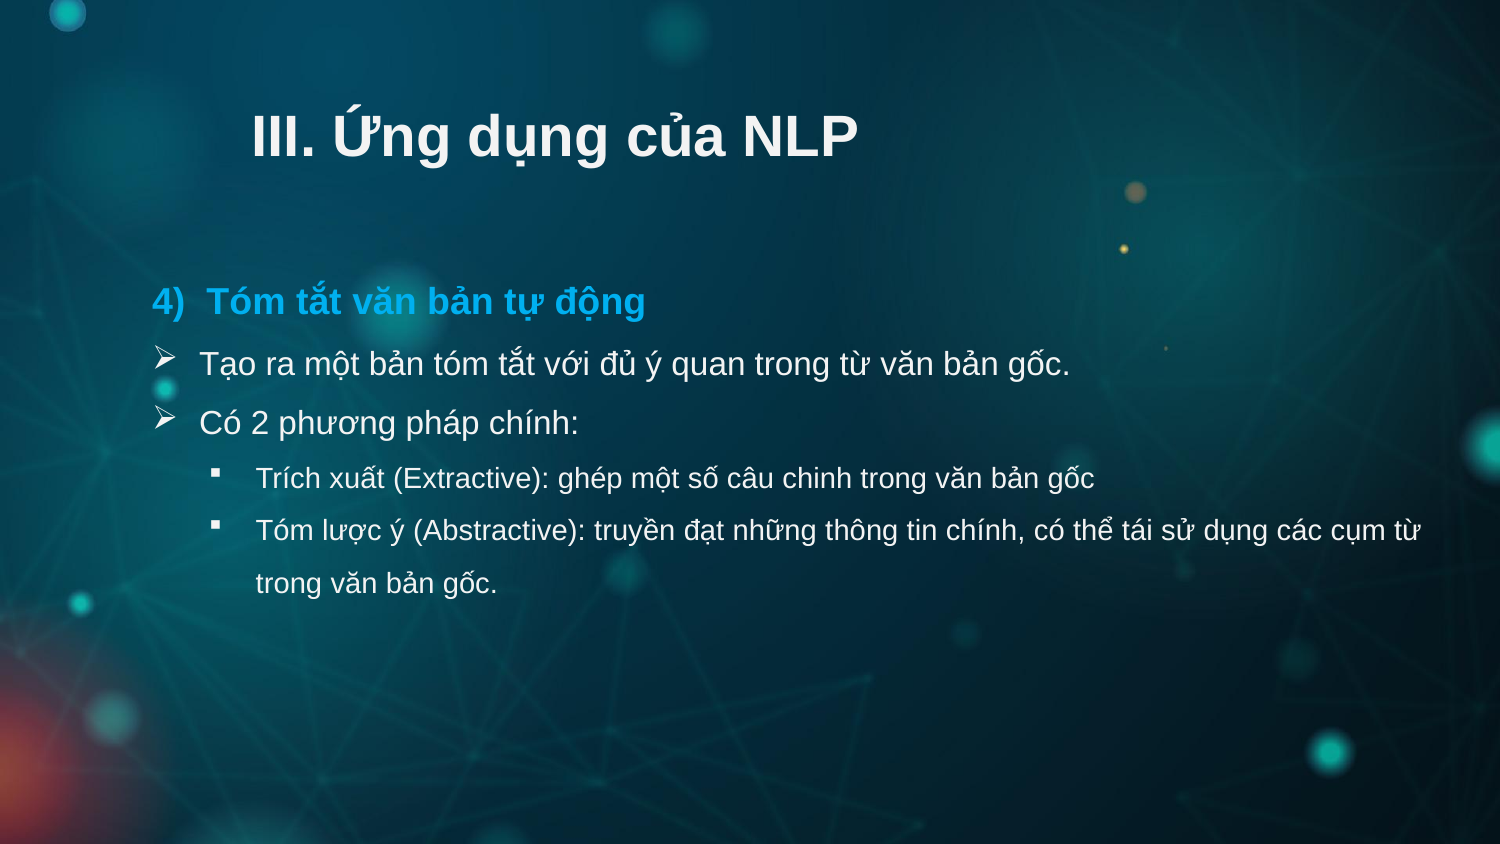

III. Ứng dụng của NLP
4)  Tóm tắt văn bản tự động
Tạo ra một bản tóm tắt với đủ ý quan trong từ văn bản gốc.
Có 2 phương pháp chính:
Trích xuất (Extractive): ghép một số câu chinh trong văn bản gốc
Tóm lược ý (Abstractive): truyền đạt những thông tin chính, có thể tái sử dụng các cụm từ trong văn bản gốc.